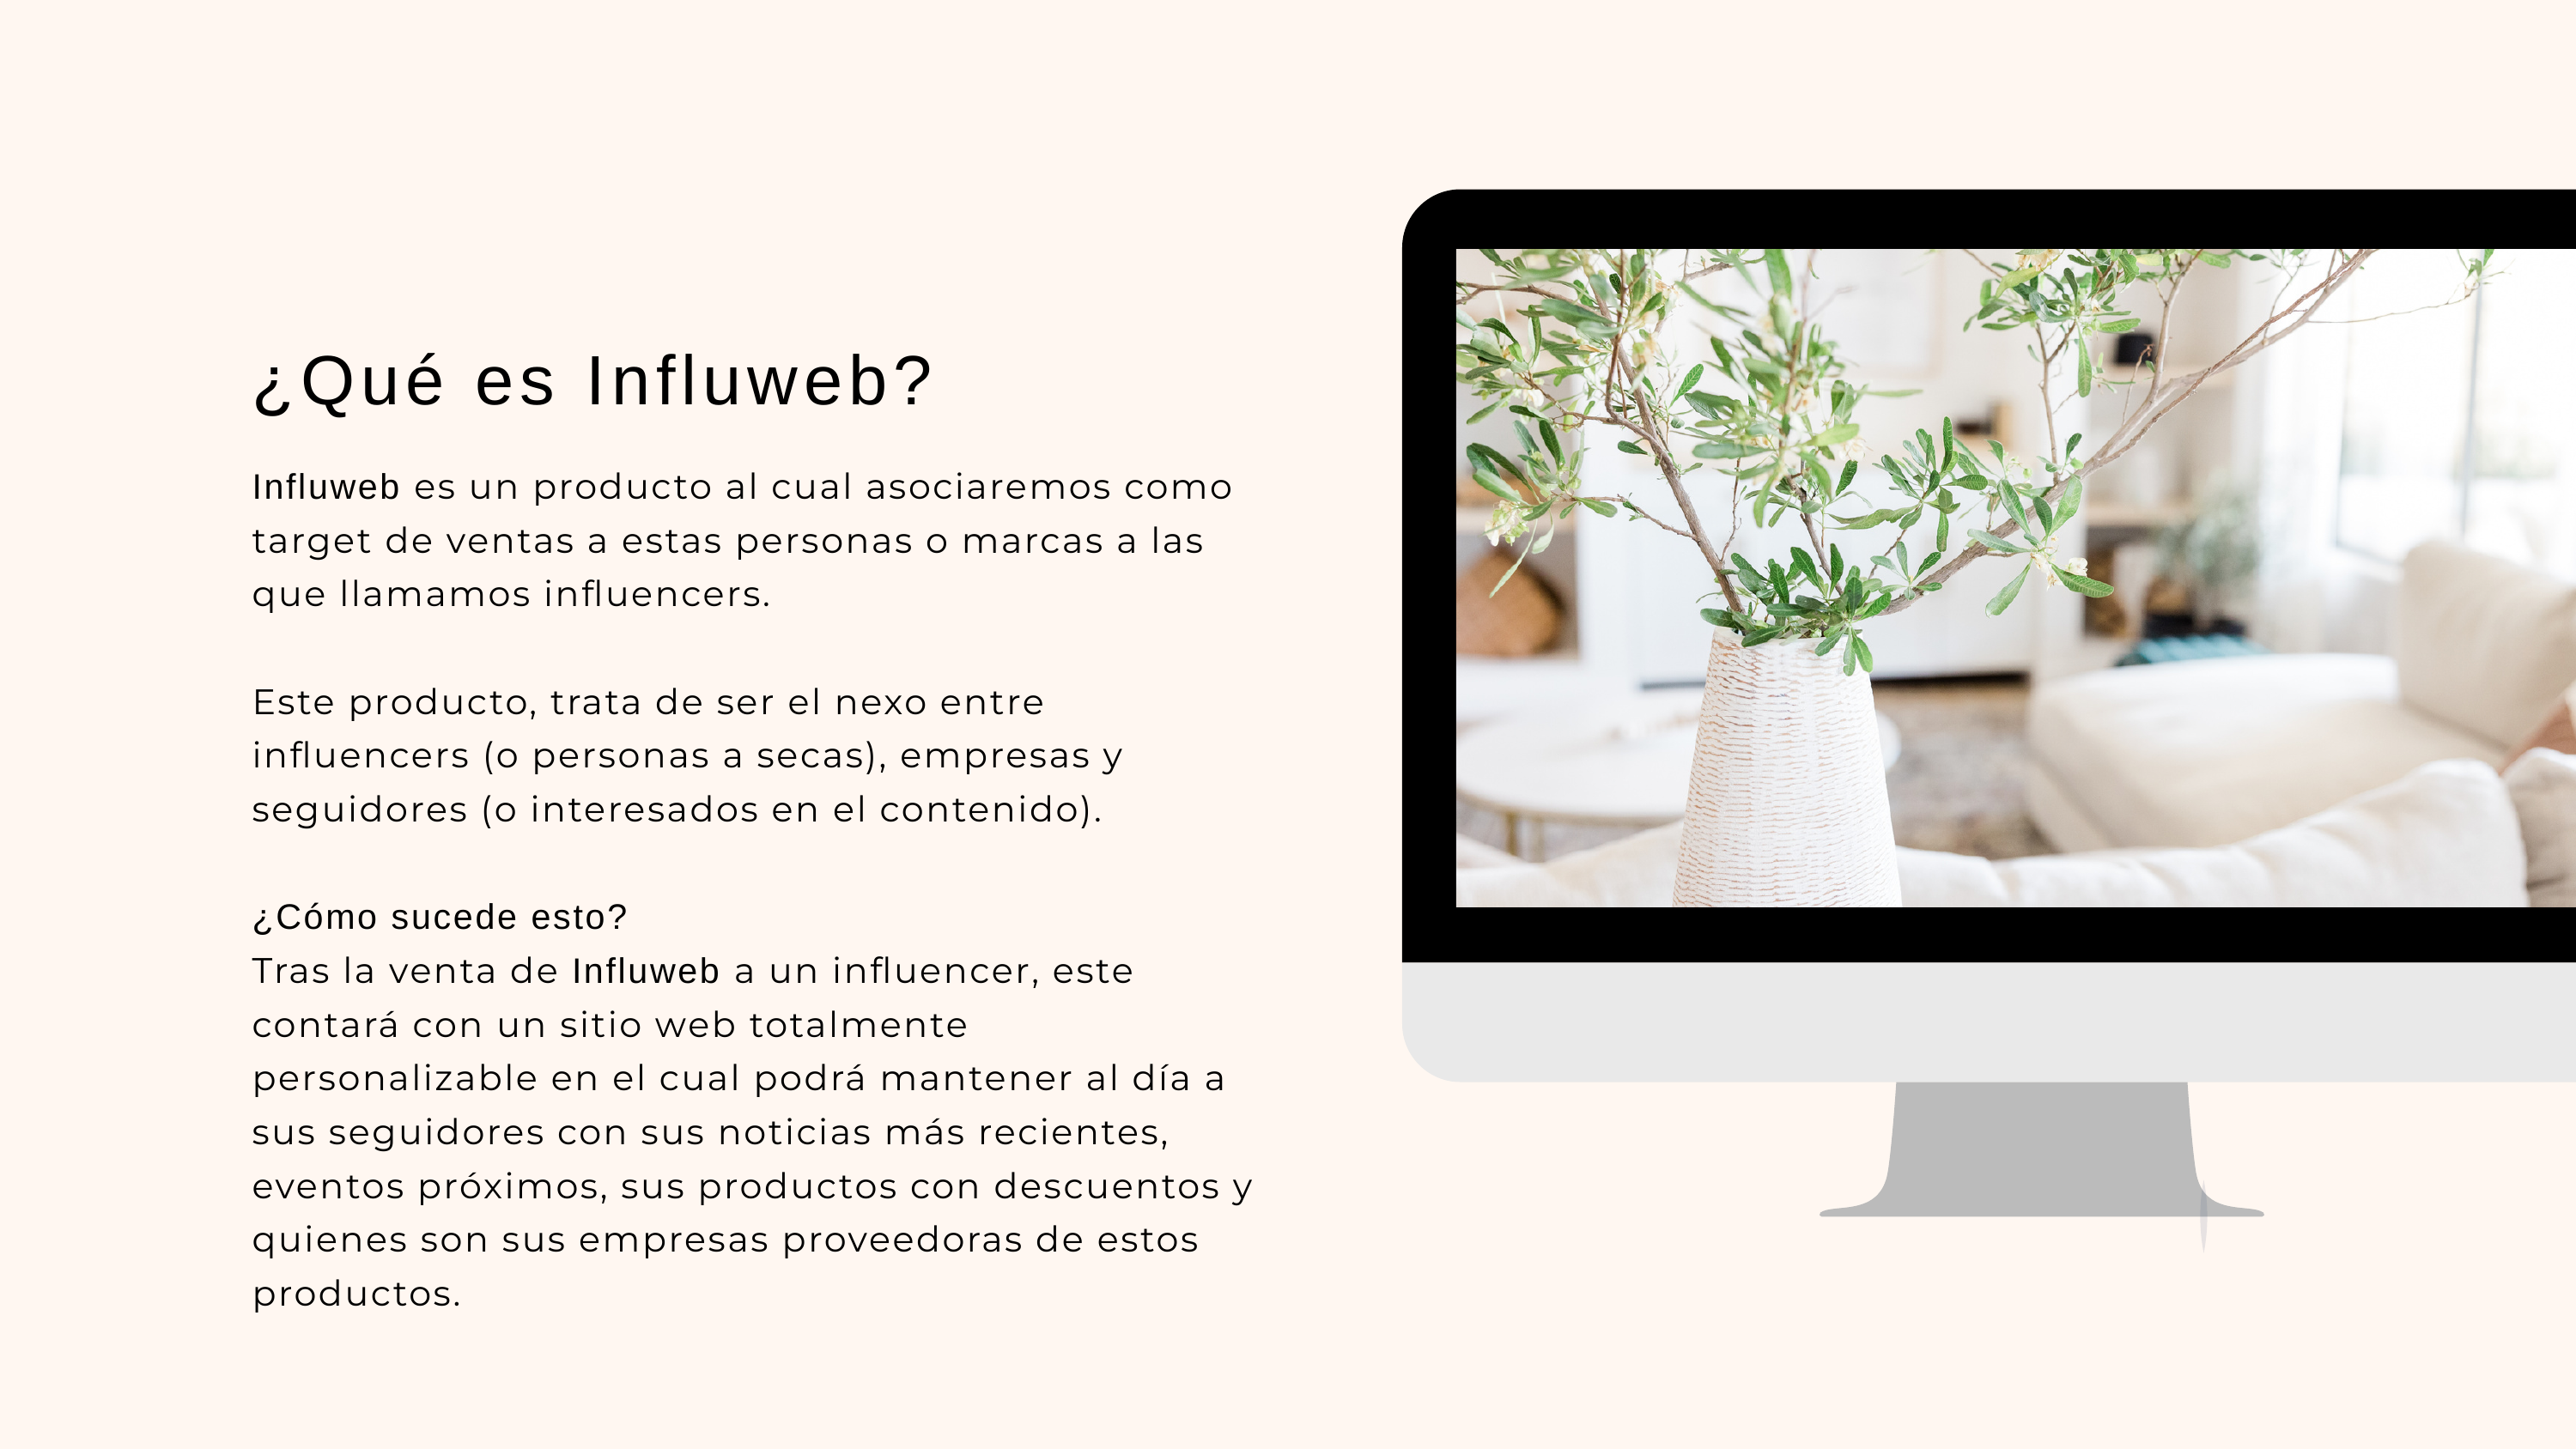

¿Qué es Influweb?
Influweb es un producto al cual asociaremos como target de ventas a estas personas o marcas a las que llamamos influencers.

Este producto, trata de ser el nexo entre influencers (o personas a secas), empresas y seguidores (o interesados en el contenido).

¿Cómo sucede esto?
Tras la venta de Influweb a un influencer, este contará con un sitio web totalmente personalizable en el cual podrá mantener al día a sus seguidores con sus noticias más recientes, eventos próximos, sus productos con descuentos y quienes son sus empresas proveedoras de estos productos.